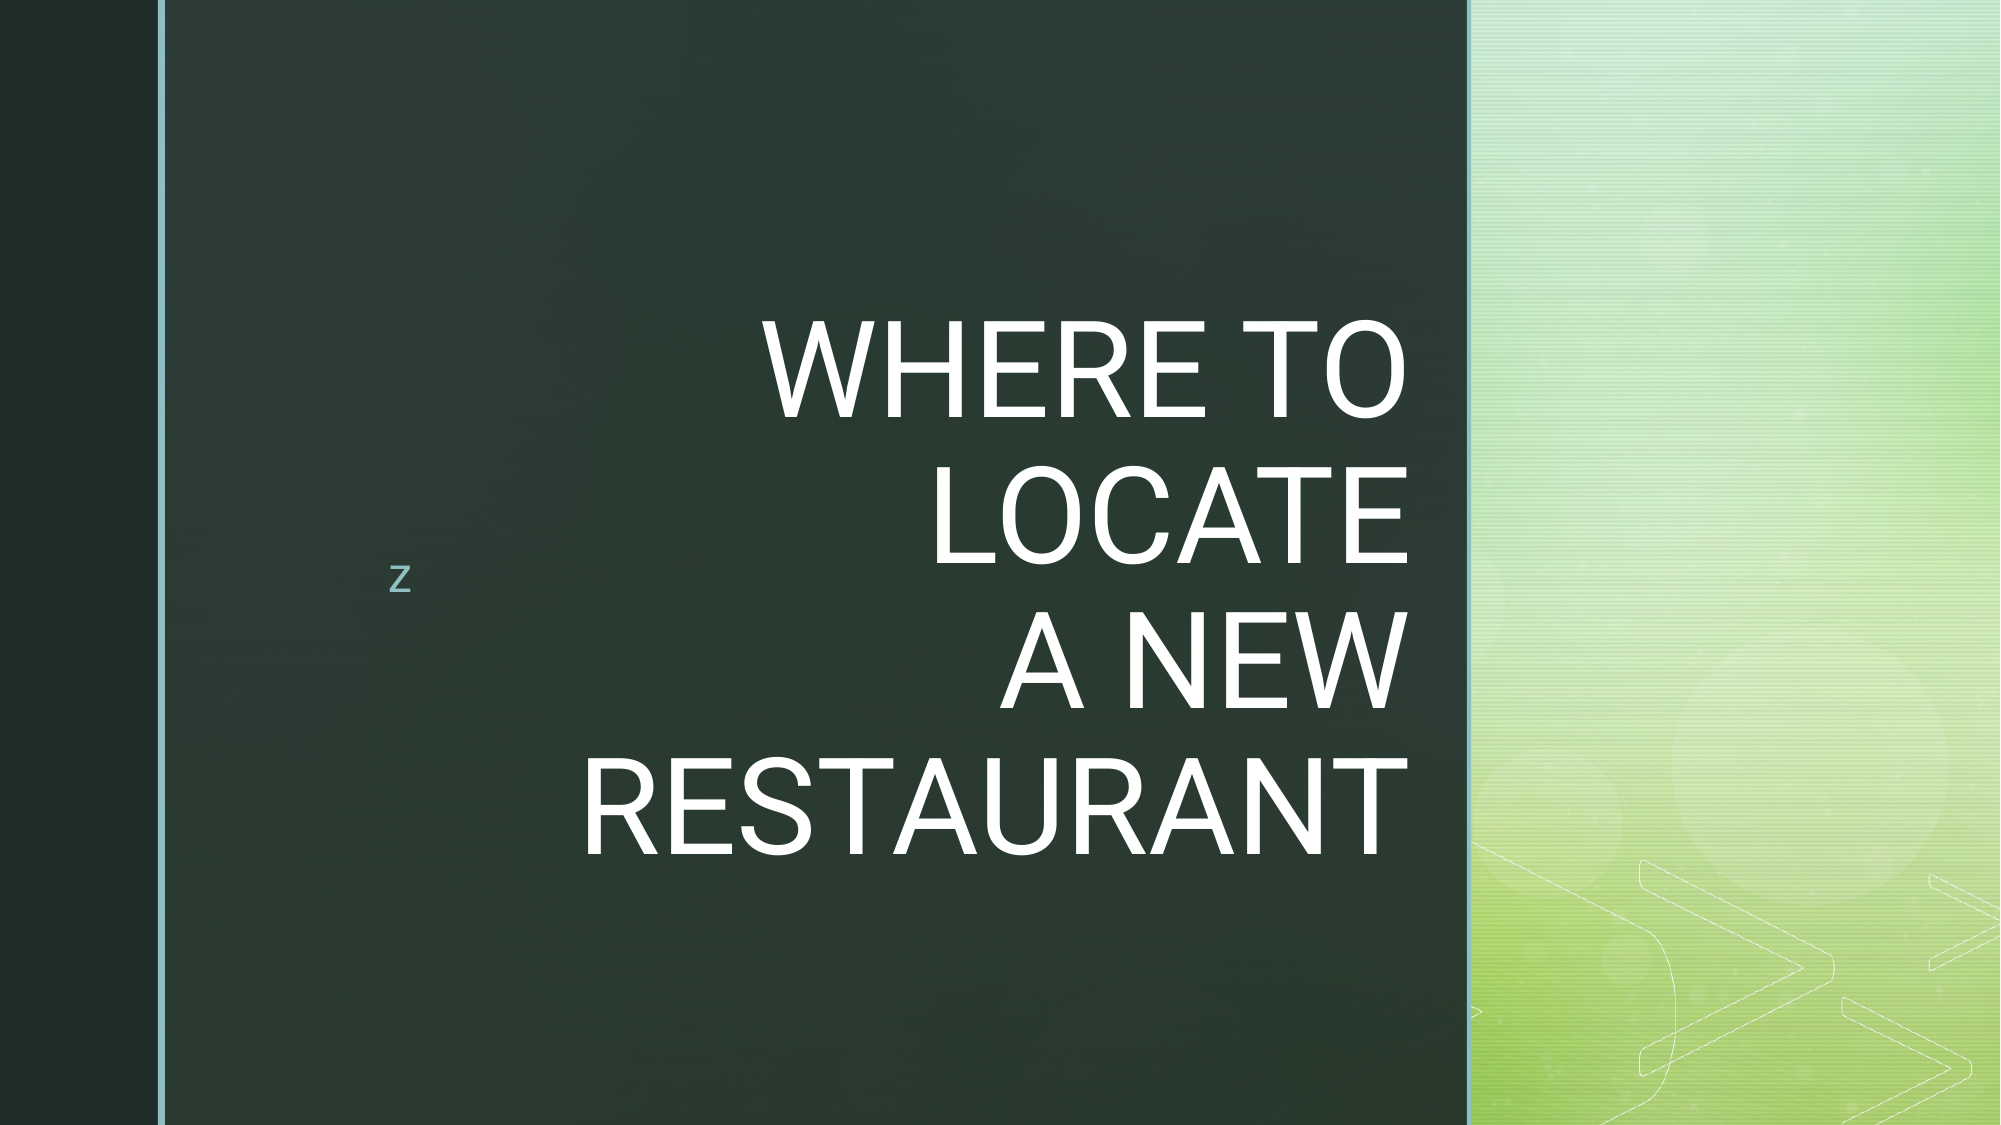

# WHERE TO LOCATE A NEW RESTAURANT